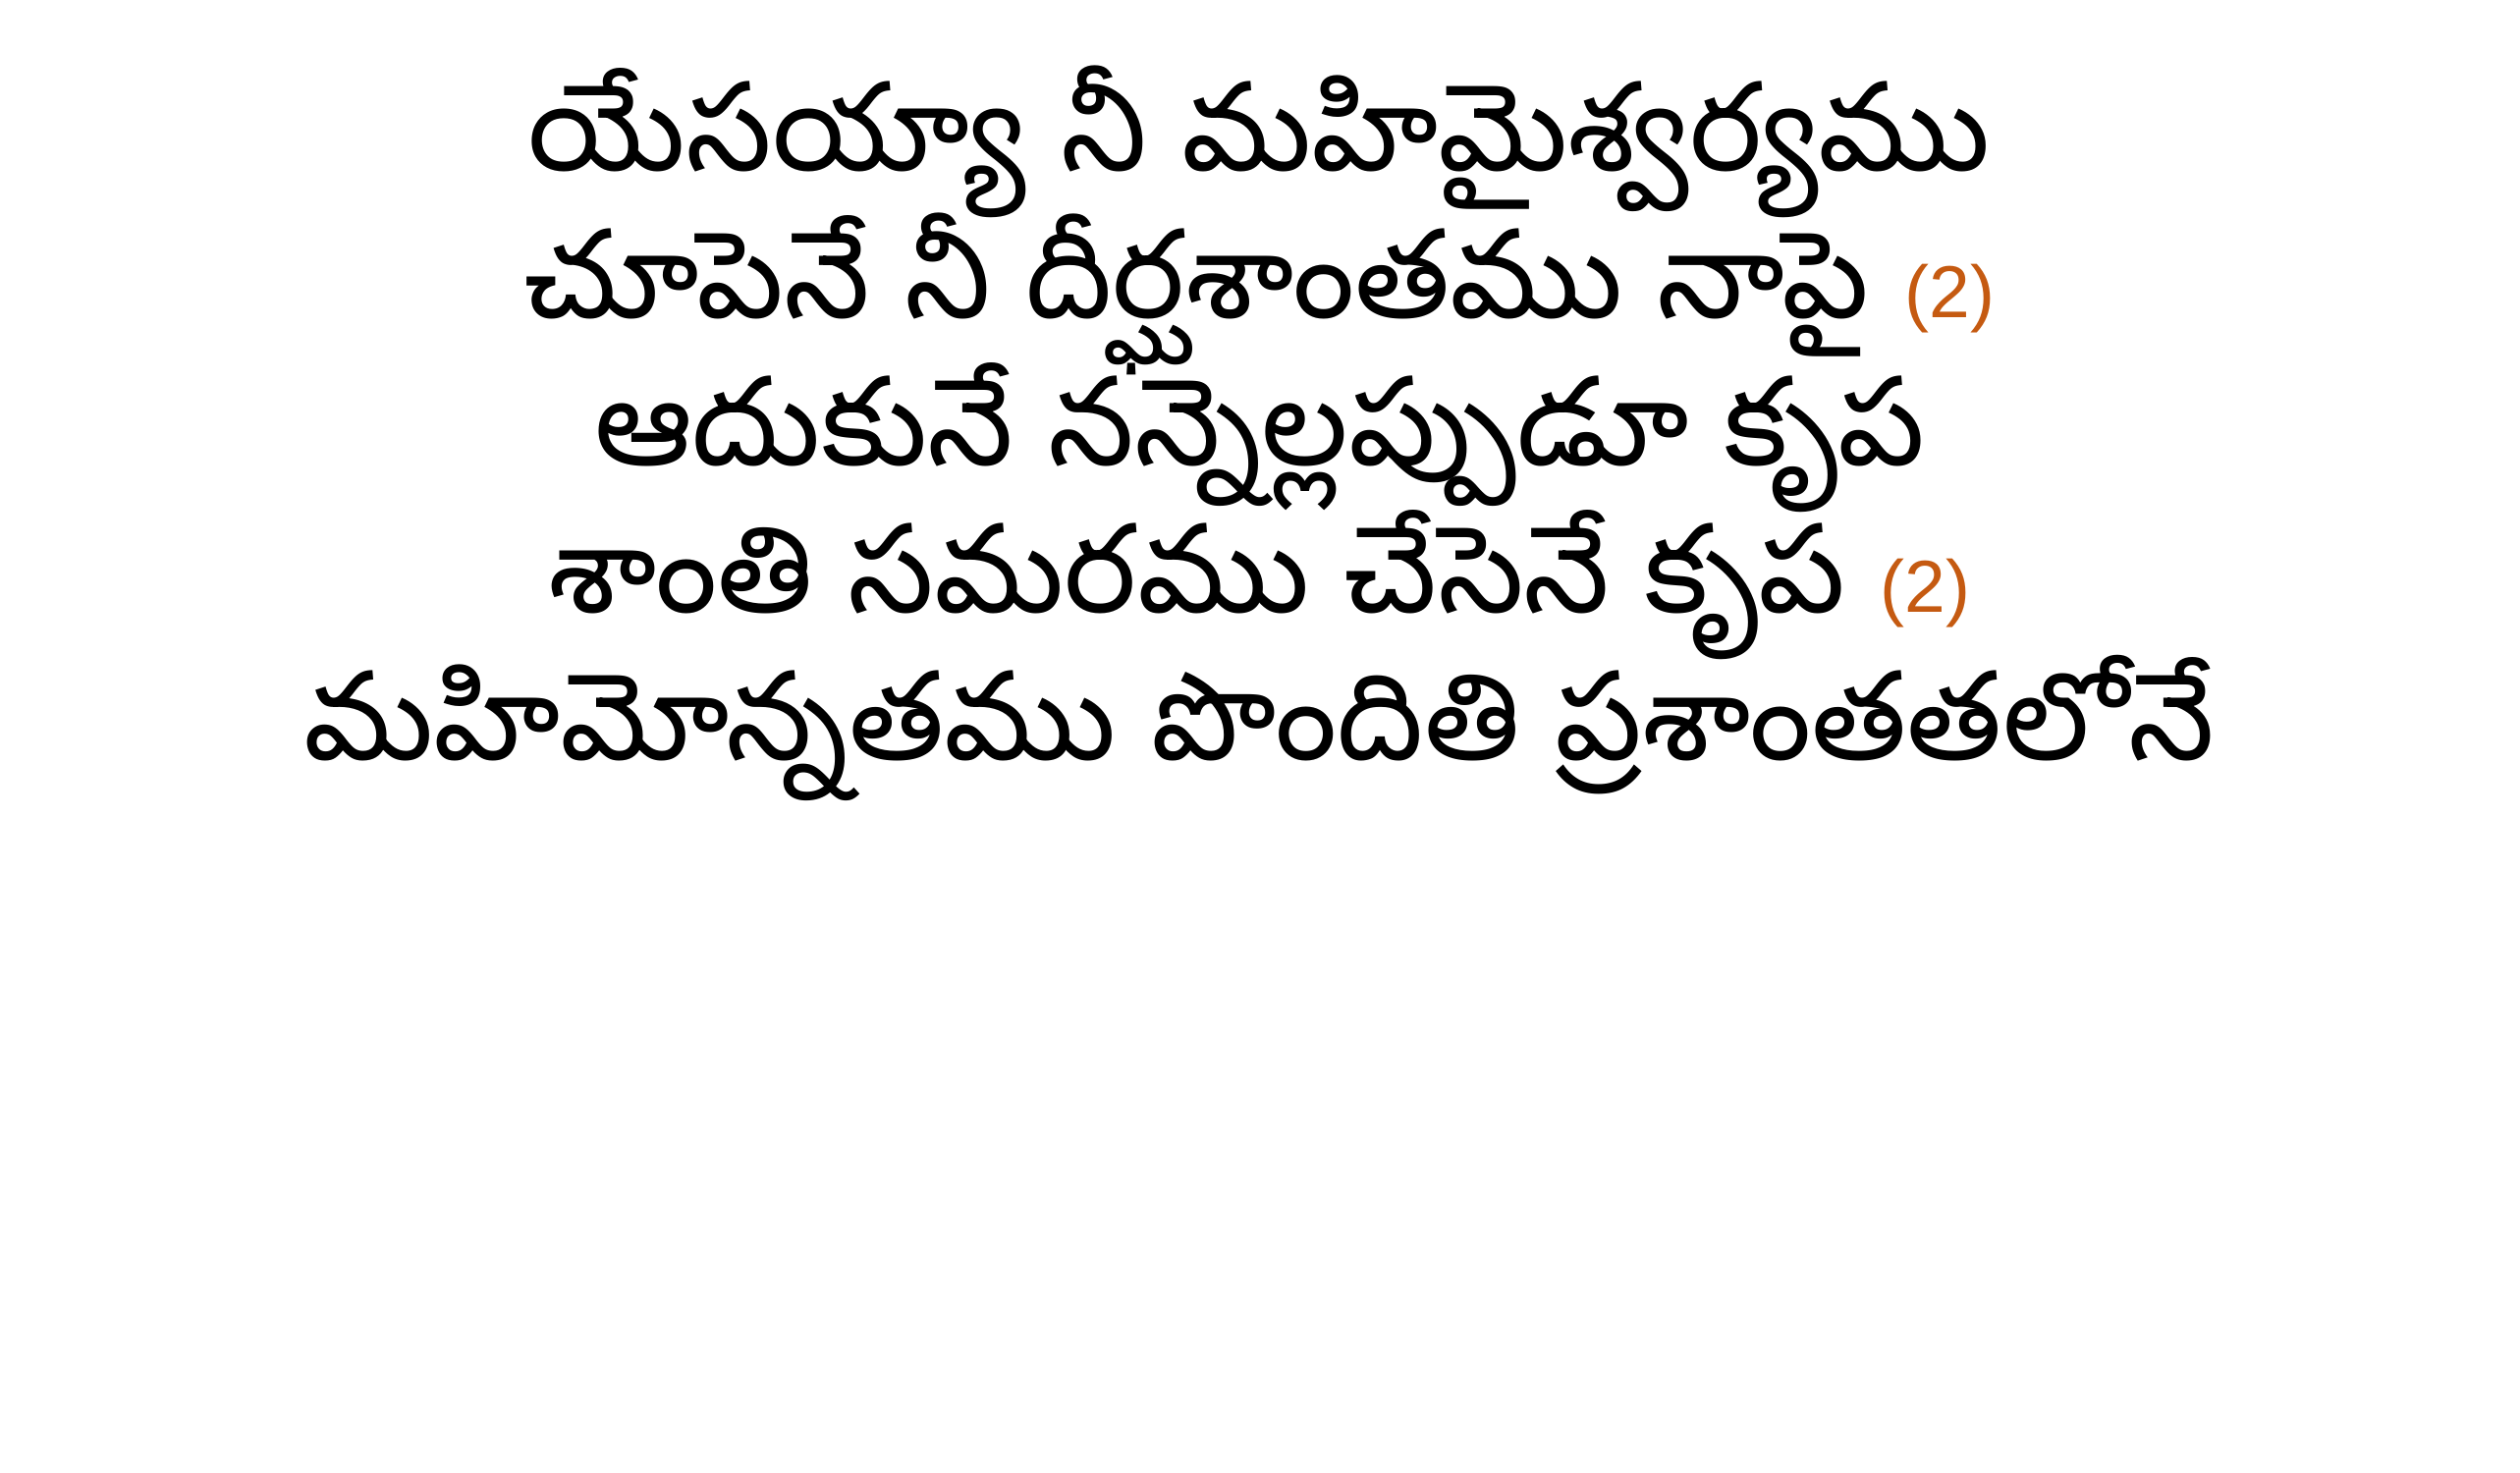

యేసయ్యా నీ మహిమైశ్వర్యము
చూపెనే నీ దీర్ఘశాంతము నాపై (2)
ఆదుకునే నన్నెల్లప్పుడూ కృప
శాంతి సమరము చేసెనే కృప (2)
మహిమోన్నతము పొందితి ప్రశాంతతలోనే